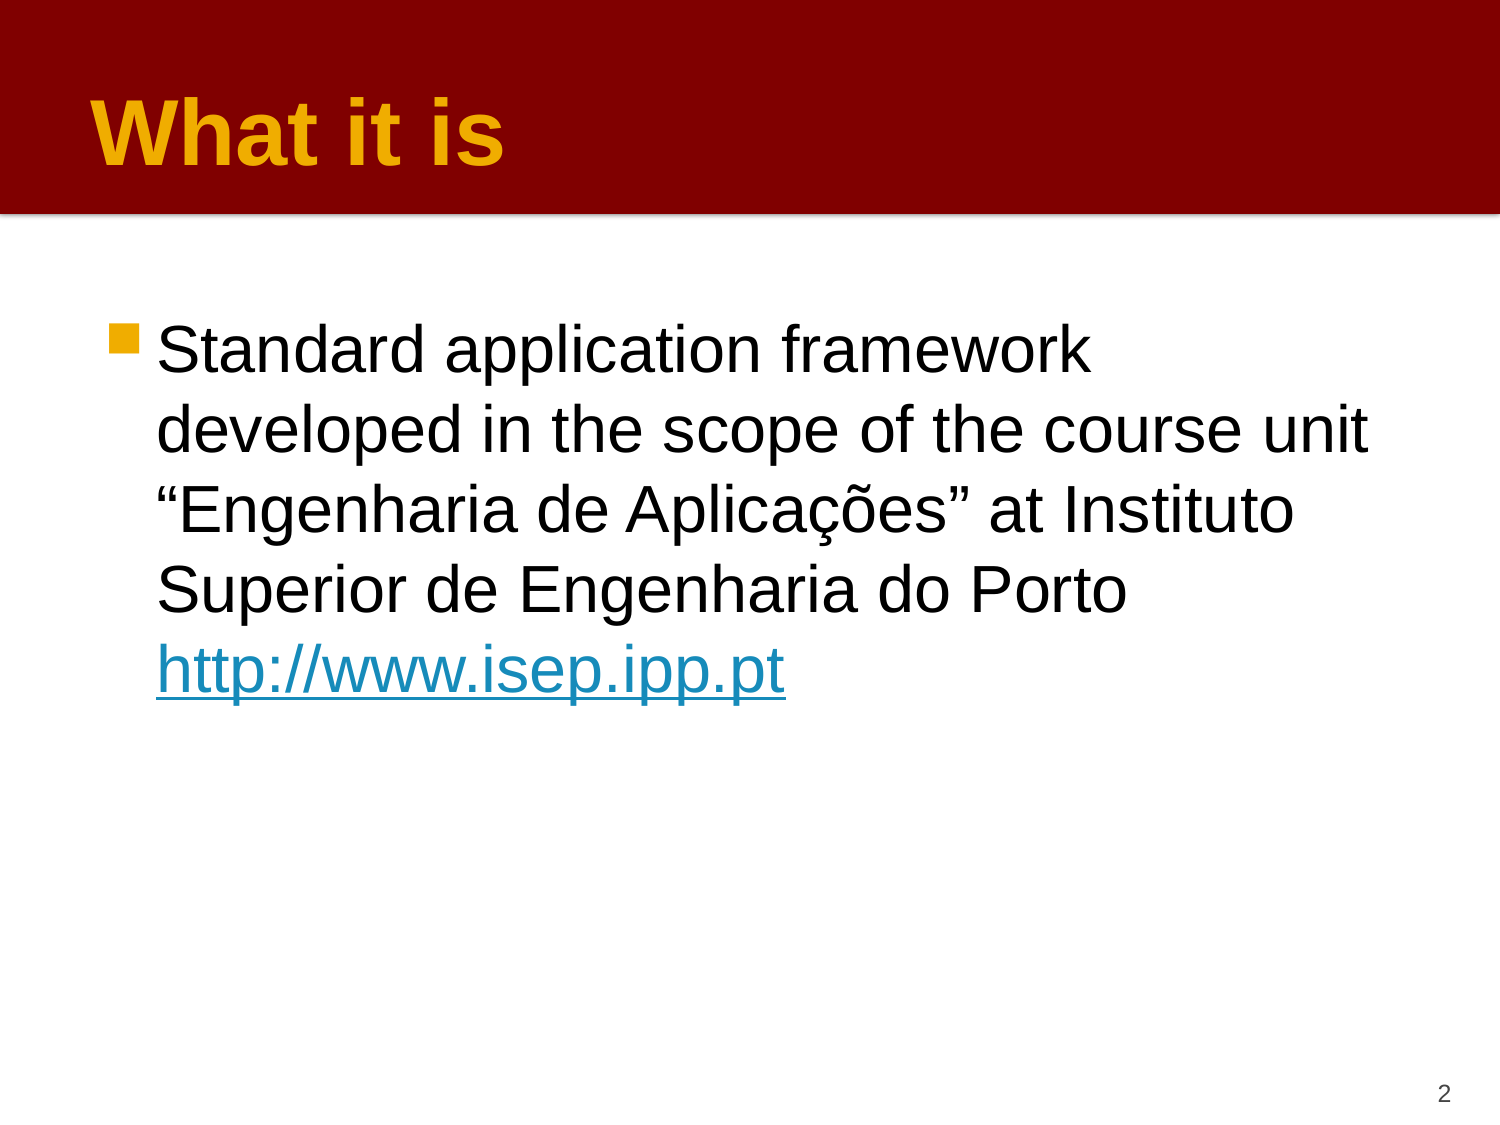

# What it is
Standard application framework developed in the scope of the course unit “Engenharia de Aplicações” at Instituto Superior de Engenharia do Porto http://www.isep.ipp.pt
2